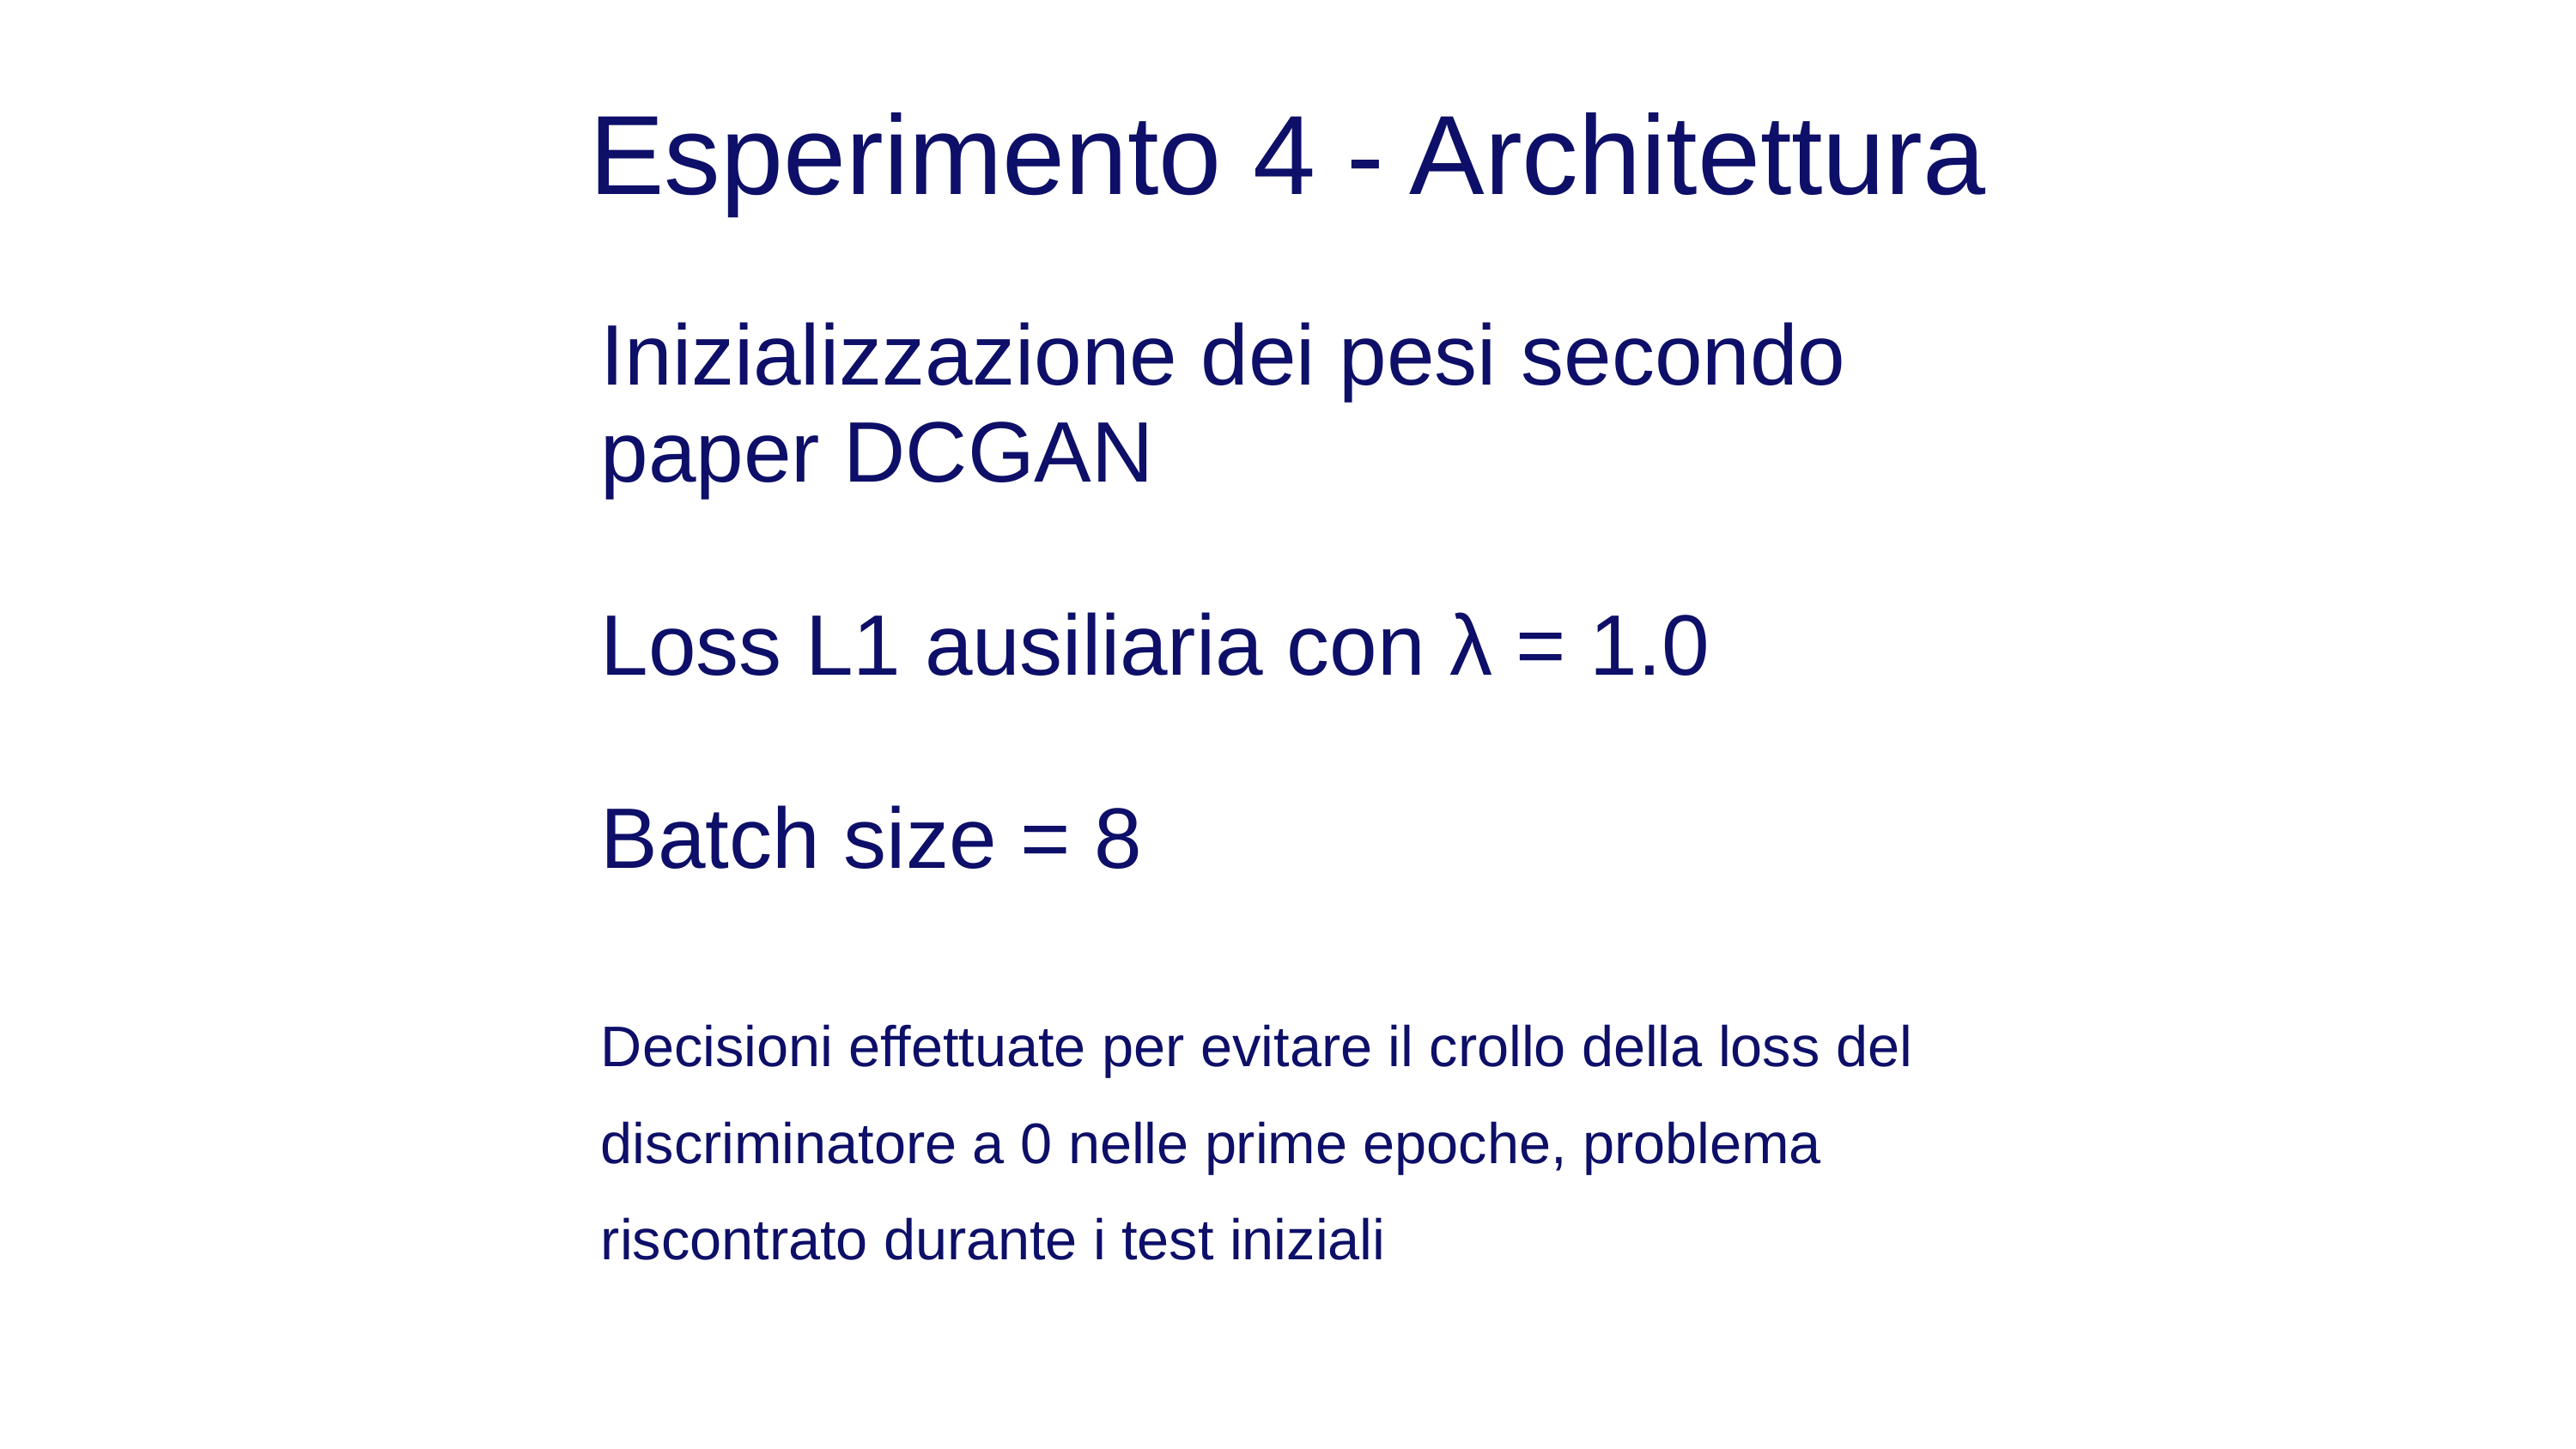

Esperimento 4 - Architettura
Inizializzazione dei pesi secondo paper DCGAN

Loss L1 ausiliaria con λ = 1.0

Batch size = 8

Decisioni effettuate per evitare il crollo della loss del discriminatore a 0 nelle prime epoche, problema riscontrato durante i test iniziali